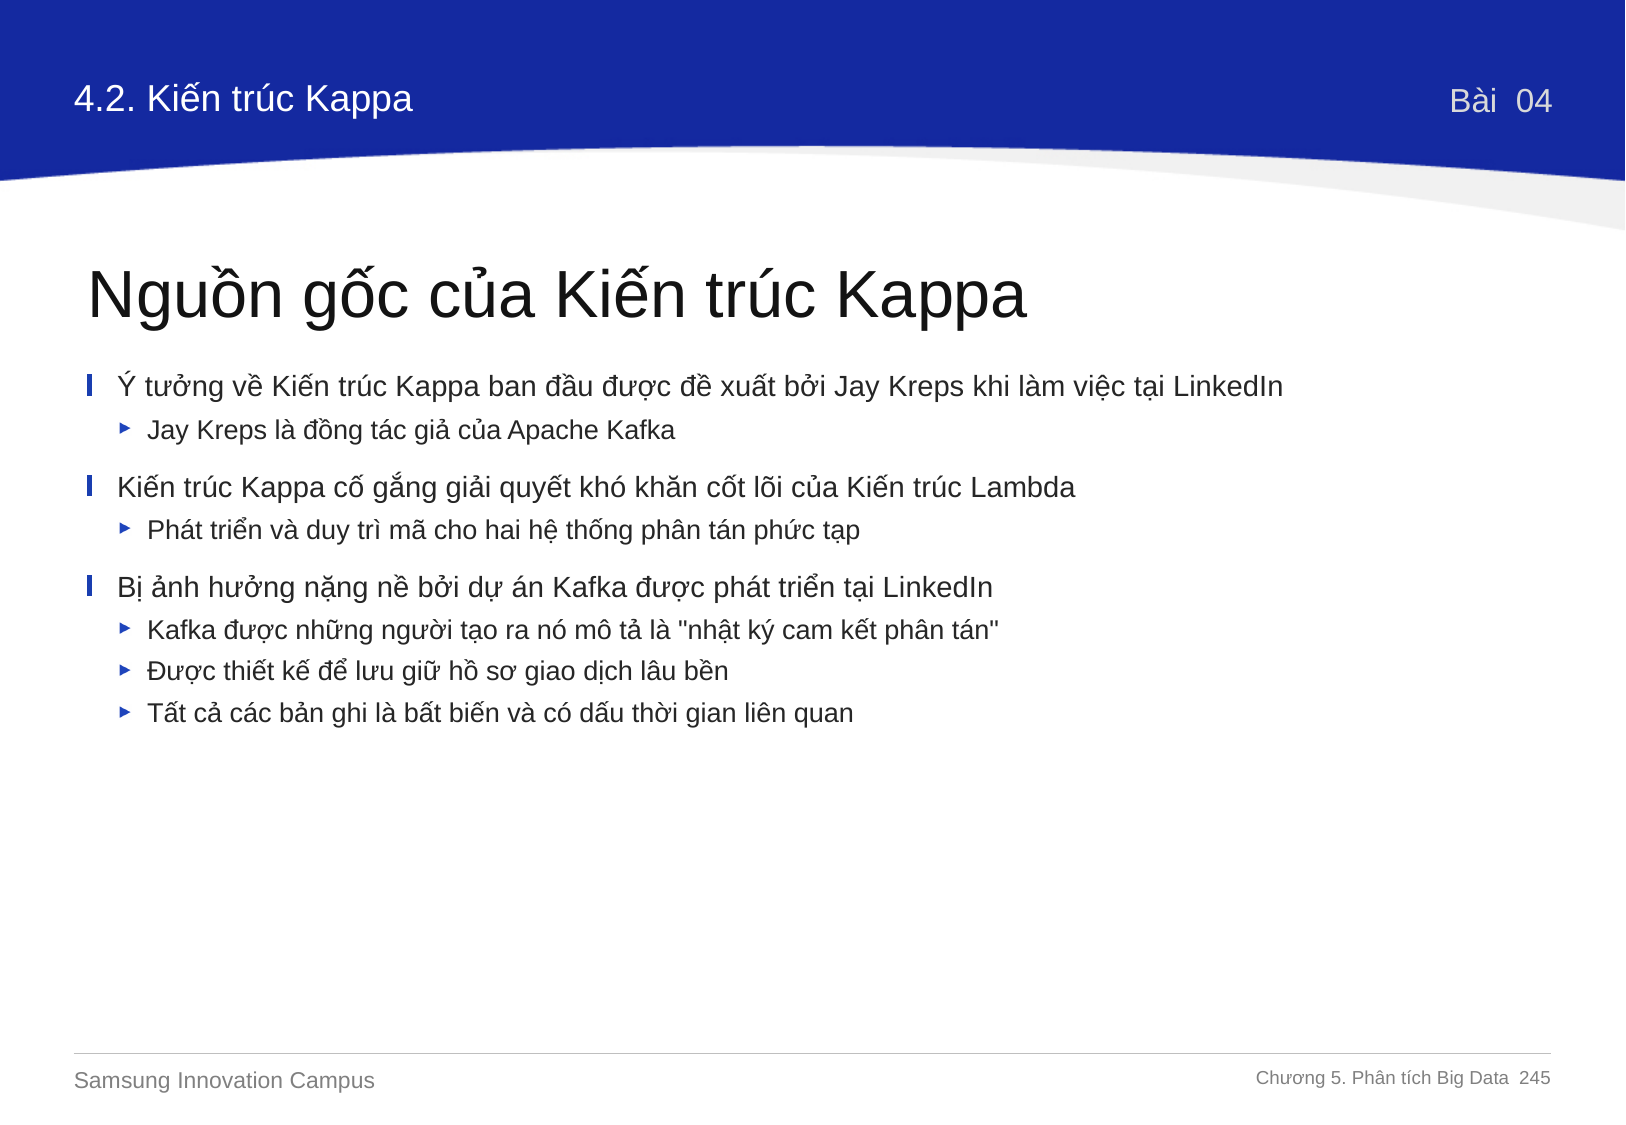

4.2. Kiến trúc Kappa
Bài  04
Nguồn gốc của Kiến trúc Kappa
Ý tưởng về Kiến trúc Kappa ban đầu được đề xuất bởi Jay Kreps khi làm việc tại LinkedIn
Jay Kreps là đồng tác giả của Apache Kafka
Kiến trúc Kappa cố gắng giải quyết khó khăn cốt lõi của Kiến trúc Lambda
Phát triển và duy trì mã cho hai hệ thống phân tán phức tạp
Bị ảnh hưởng nặng nề bởi dự án Kafka được phát triển tại LinkedIn
Kafka được những người tạo ra nó mô tả là "nhật ký cam kết phân tán"
Được thiết kế để lưu giữ hồ sơ giao dịch lâu bền
Tất cả các bản ghi là bất biến và có dấu thời gian liên quan